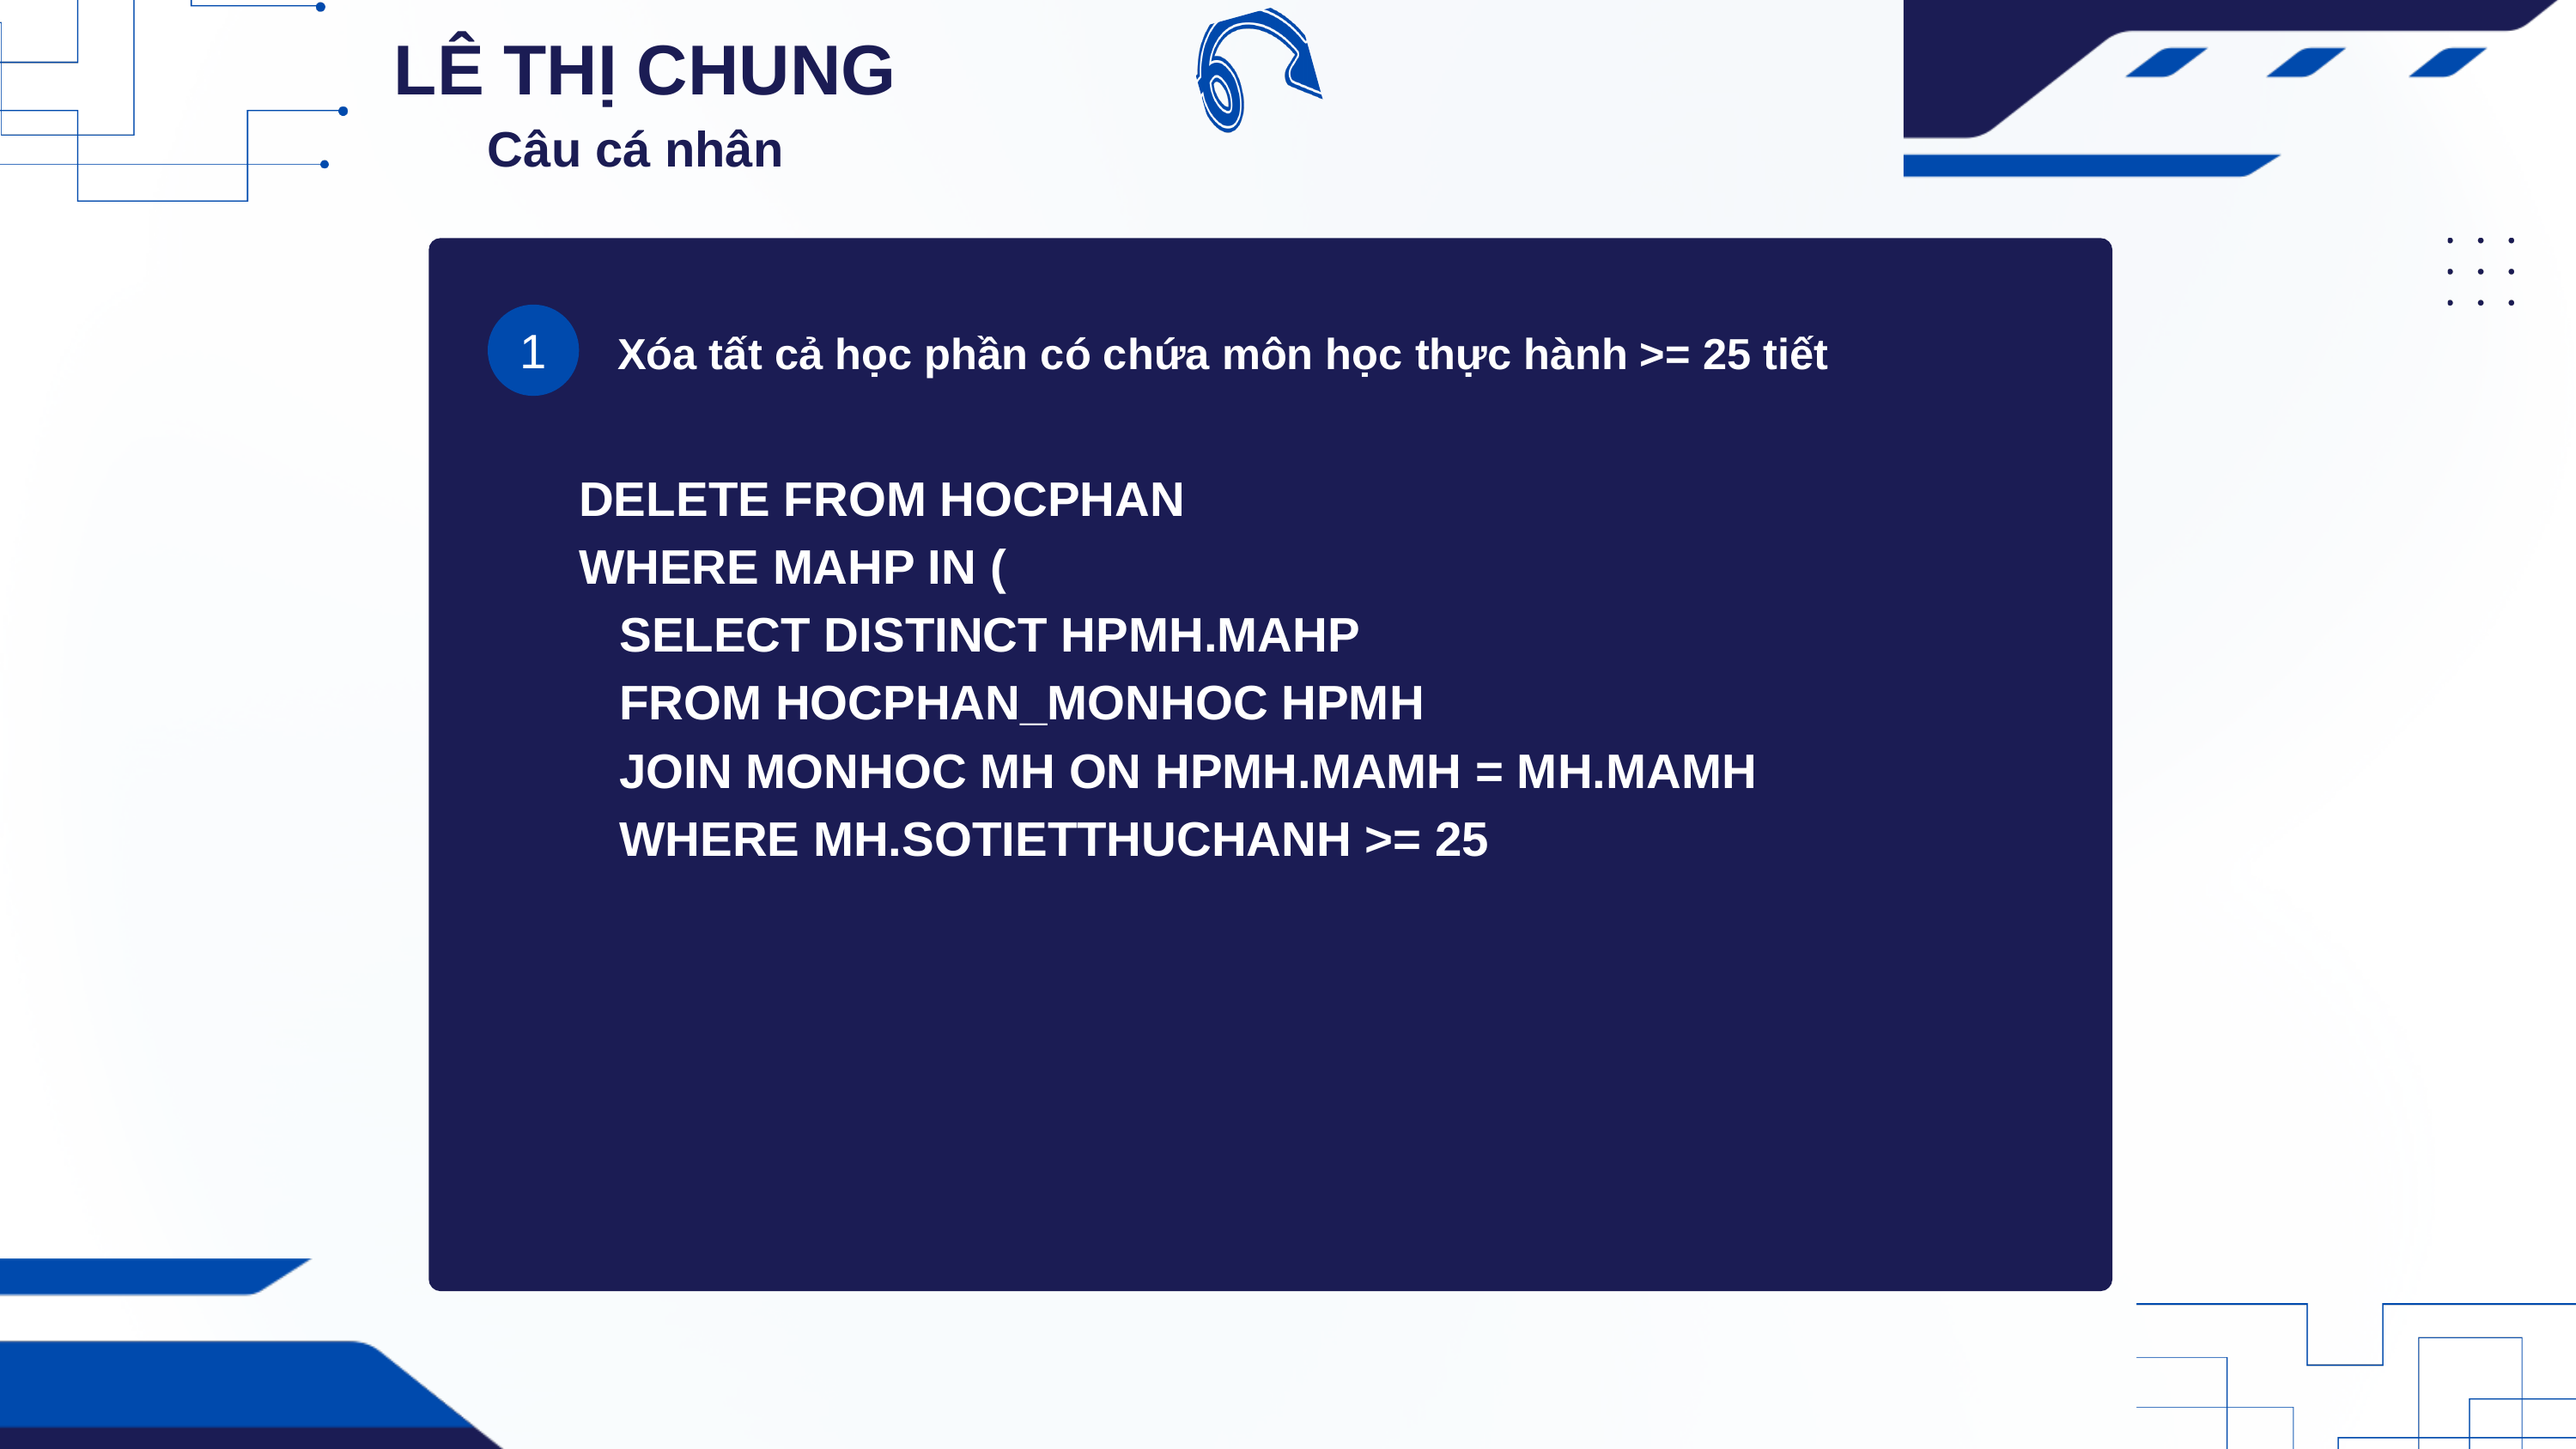

LÊ THỊ CHUNG

Câu cá nhân

1
Xóa tất cả học phần có chứa môn học thực hành >= 25 tiết
DELETE FROM HOCPHAN
WHERE MAHP IN (
   SELECT DISTINCT HPMH.MAHP
   FROM HOCPHAN_MONHOC HPMH
   JOIN MONHOC MH ON HPMH.MAMH = MH.MAMH
   WHERE MH.SOTIETTHUCHANH >= 25